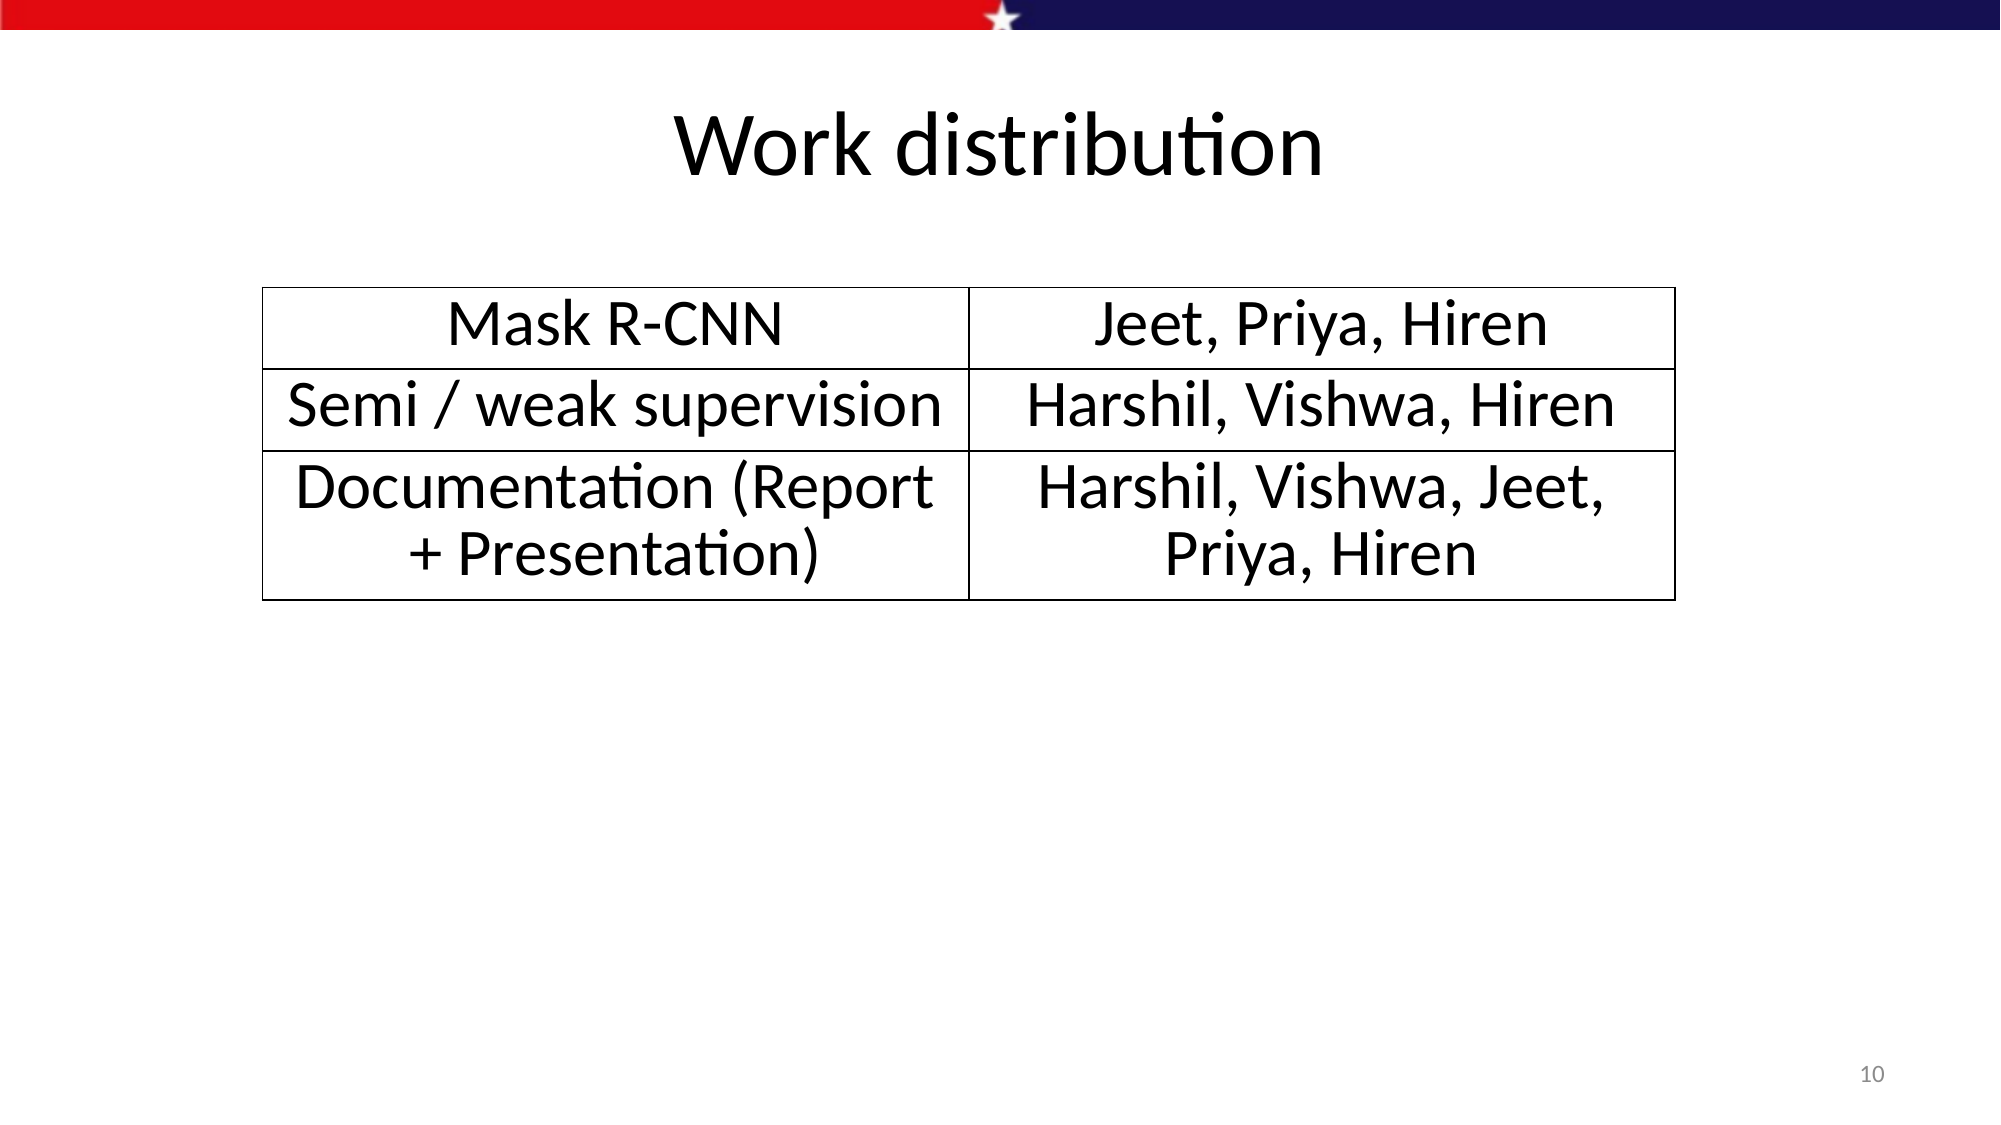

# Work distribution
| Mask R-CNN | Jeet, Priya, Hiren |
| --- | --- |
| Semi / weak supervision | Harshil, Vishwa, Hiren |
| Documentation (Report + Presentation) | Harshil, Vishwa, Jeet, Priya, Hiren |
10